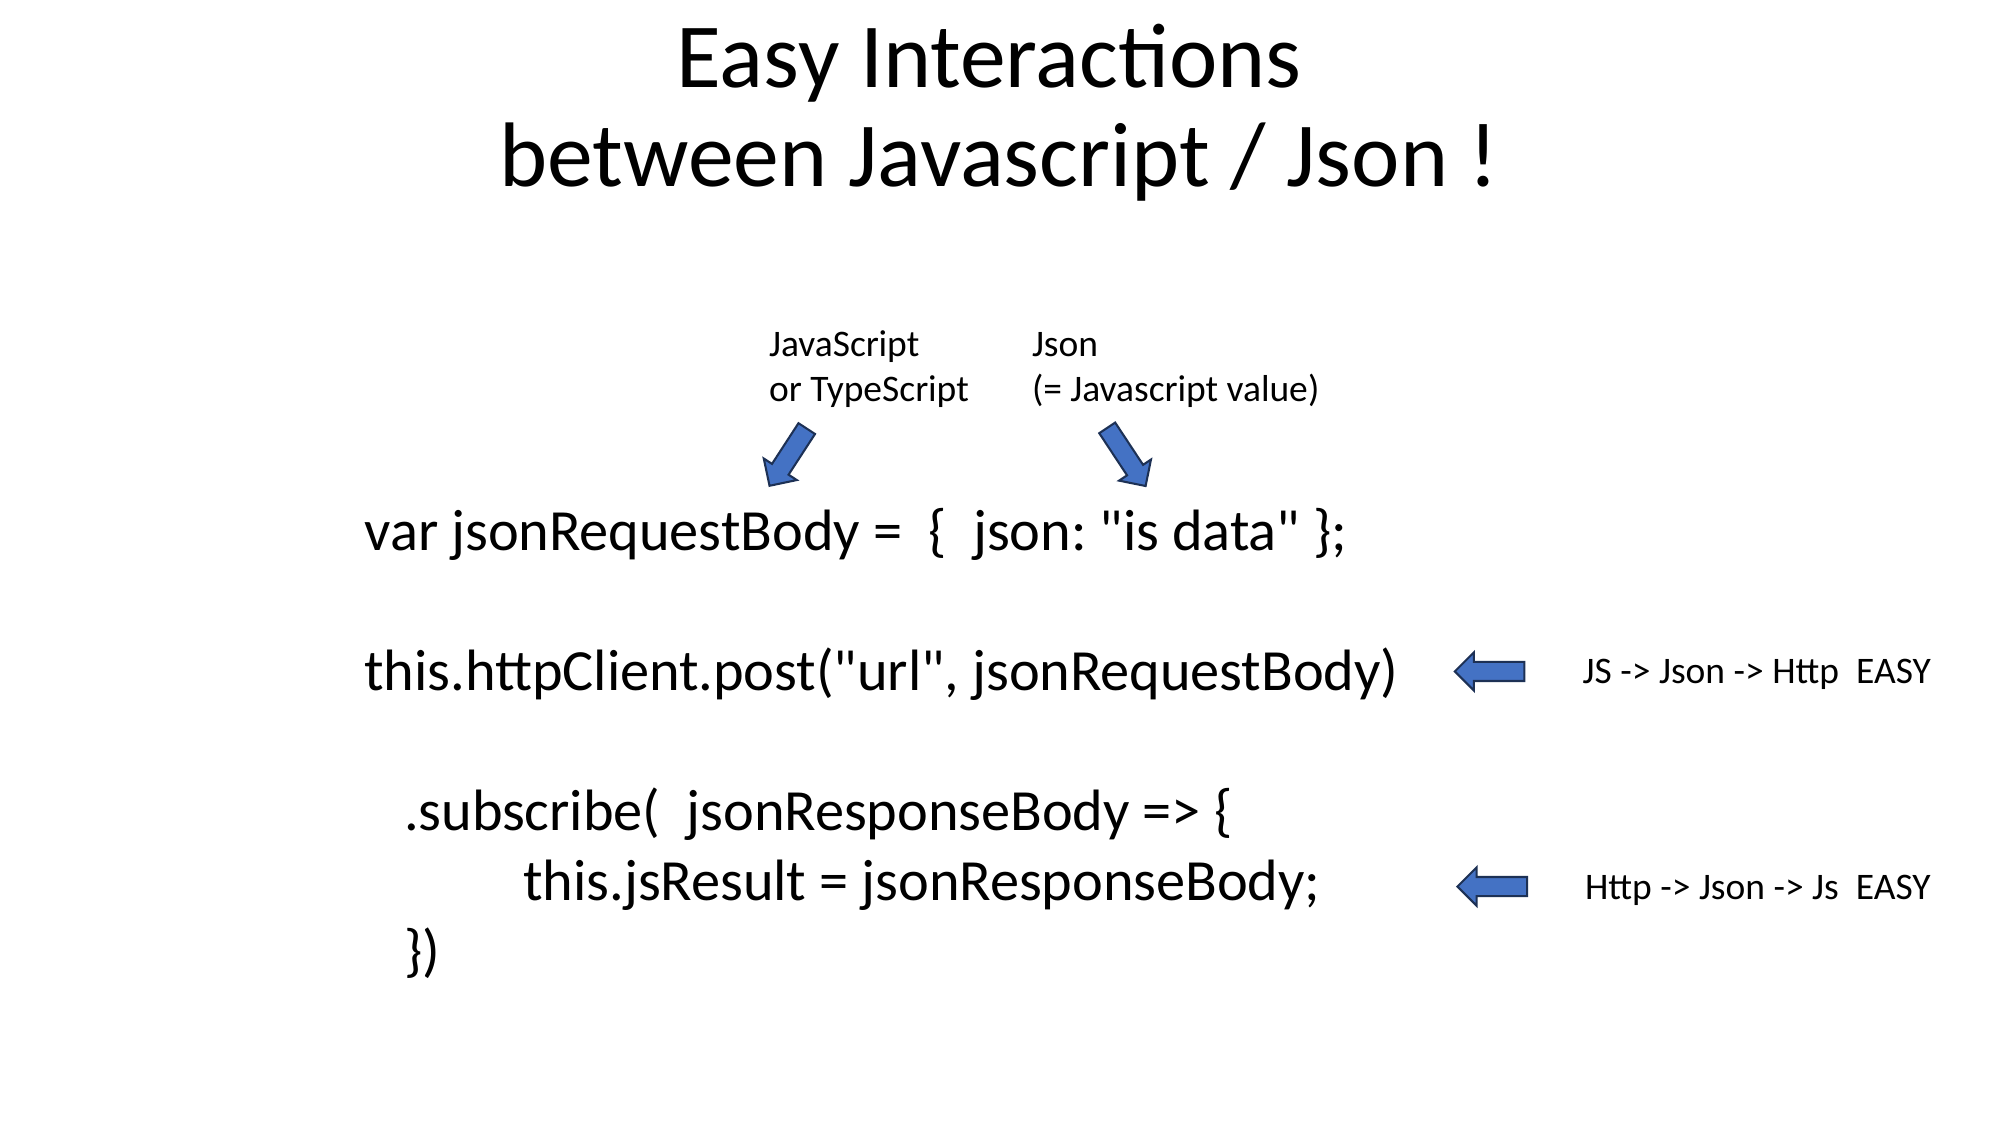

# Easy Interactions between Javascript / Json !
Json
(= Javascript value)
JavaScript
or TypeScript

var jsonRequestBody =  {  json: "is data" };

this.httpClient.post("url", jsonRequestBody)

   .subscribe(  jsonResponseBody => {
            this.jsResult = jsonResponseBody;
   })
JS -> Json -> Http  EASY

Http -> Json -> Js  EASY